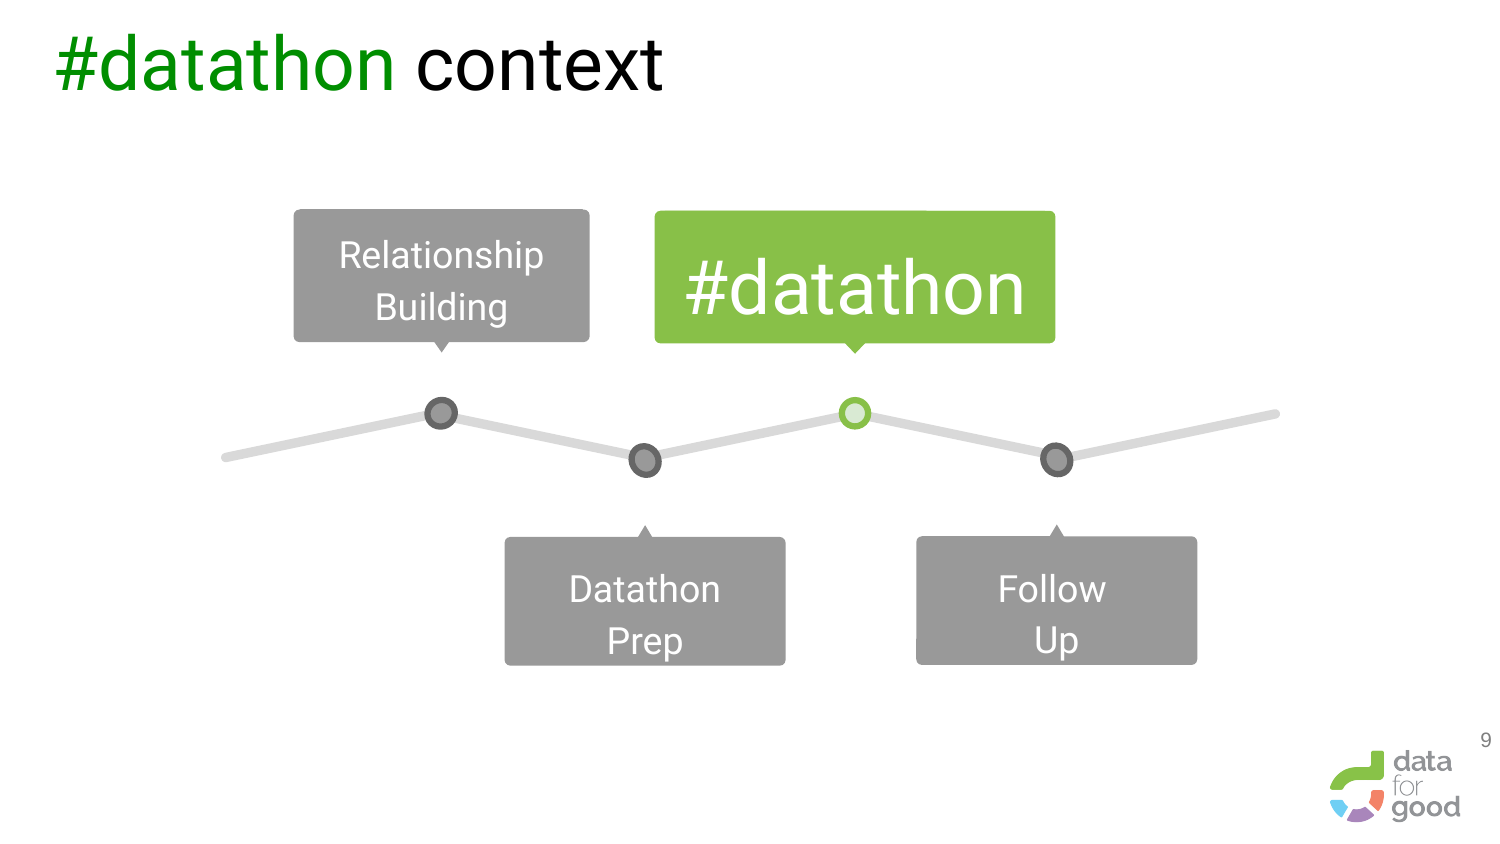

# #datathon context

Relationship Building

#datathon

Follow
Up

Datathon Prep
9